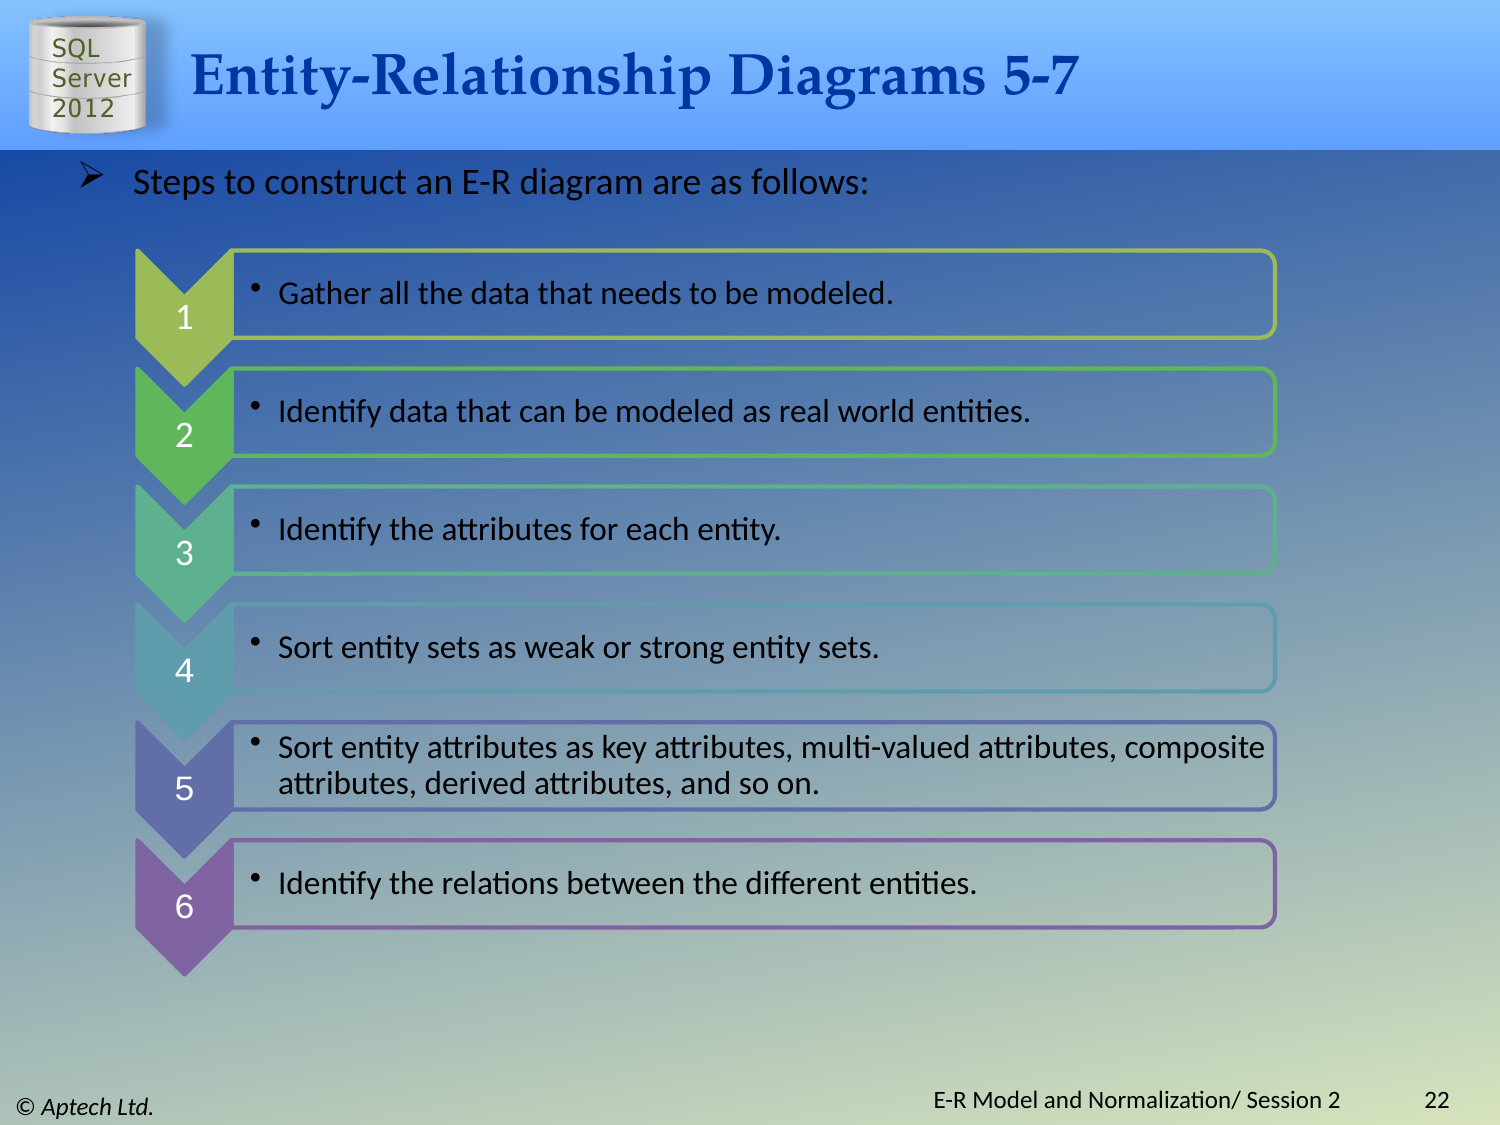

# Entity-Relationship Diagrams 5-7
Steps to construct an E-R diagram are as follows:
1
Gather all the data that needs to be modeled.
2
Identify data that can be modeled as real world entities.
3
Identify the attributes for each entity.
4
Sort entity sets as weak or strong entity sets.
5
Sort entity attributes as key attributes, multi-valued attributes, composite attributes, derived attributes, and so on.
6
Identify the relations between the different entities.
E-R Model and Normalization/ Session 2
22